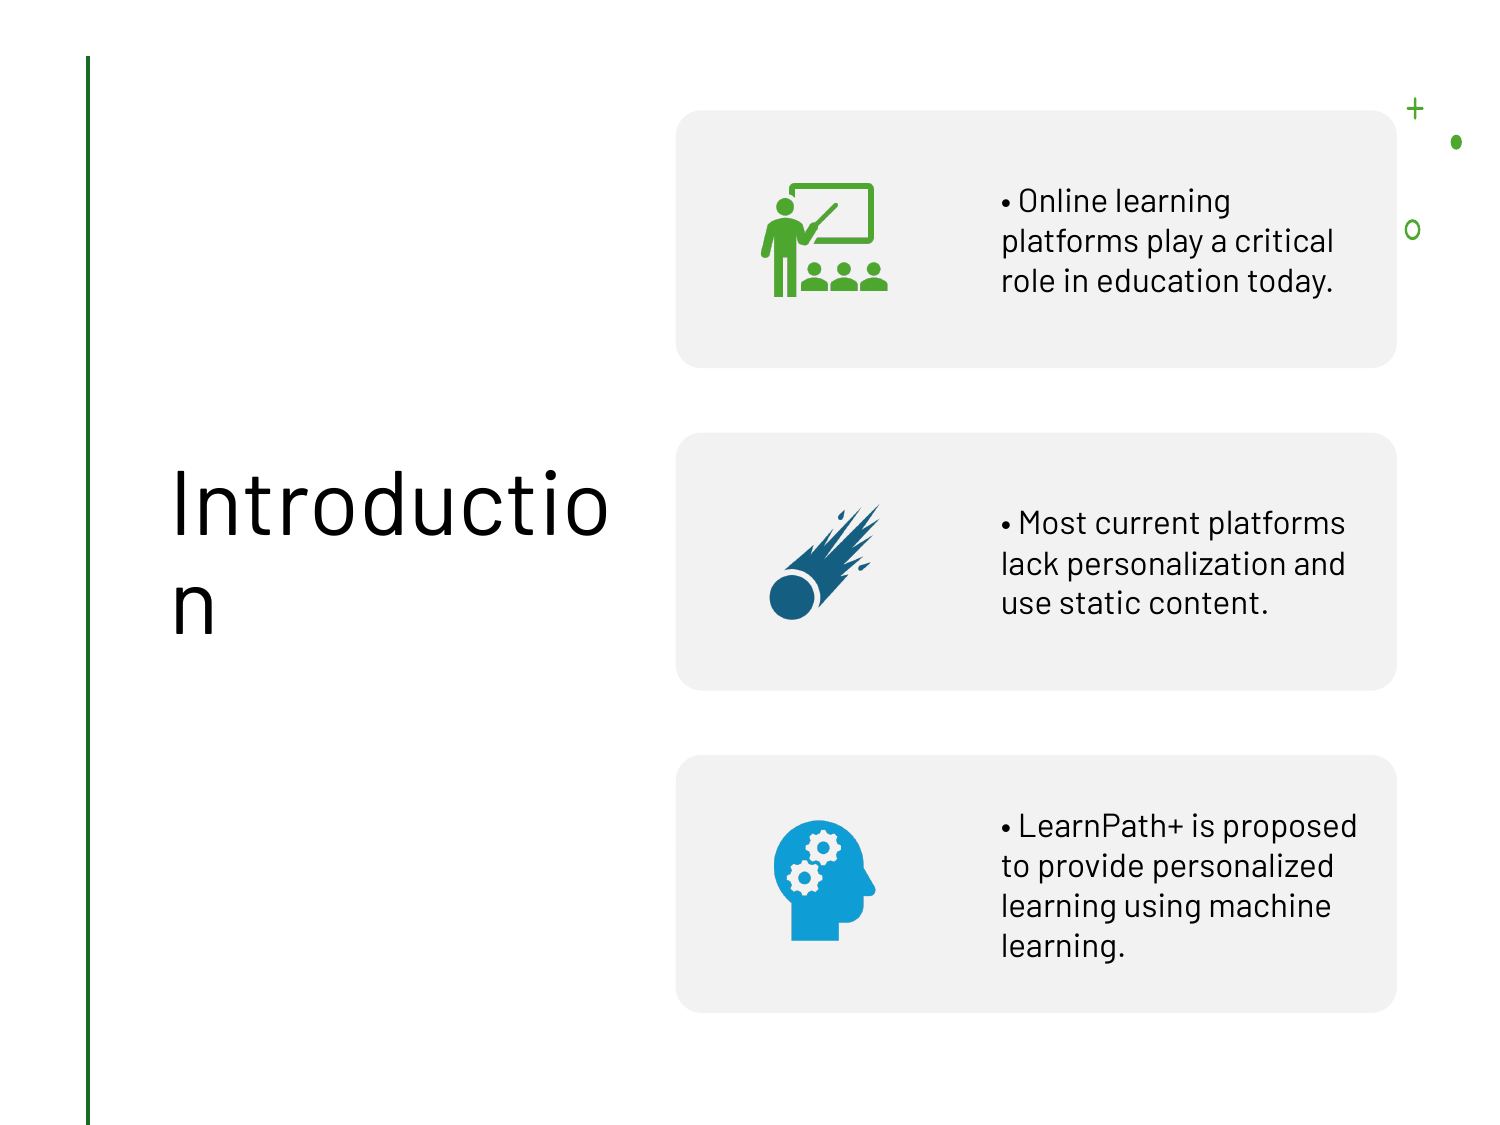

# Introduction

• Online learning platforms play a critical role in education today.
• Most current platforms lack personalization and use static content.
• LearnPath+ is proposed to provide personalized learning using machine learning.